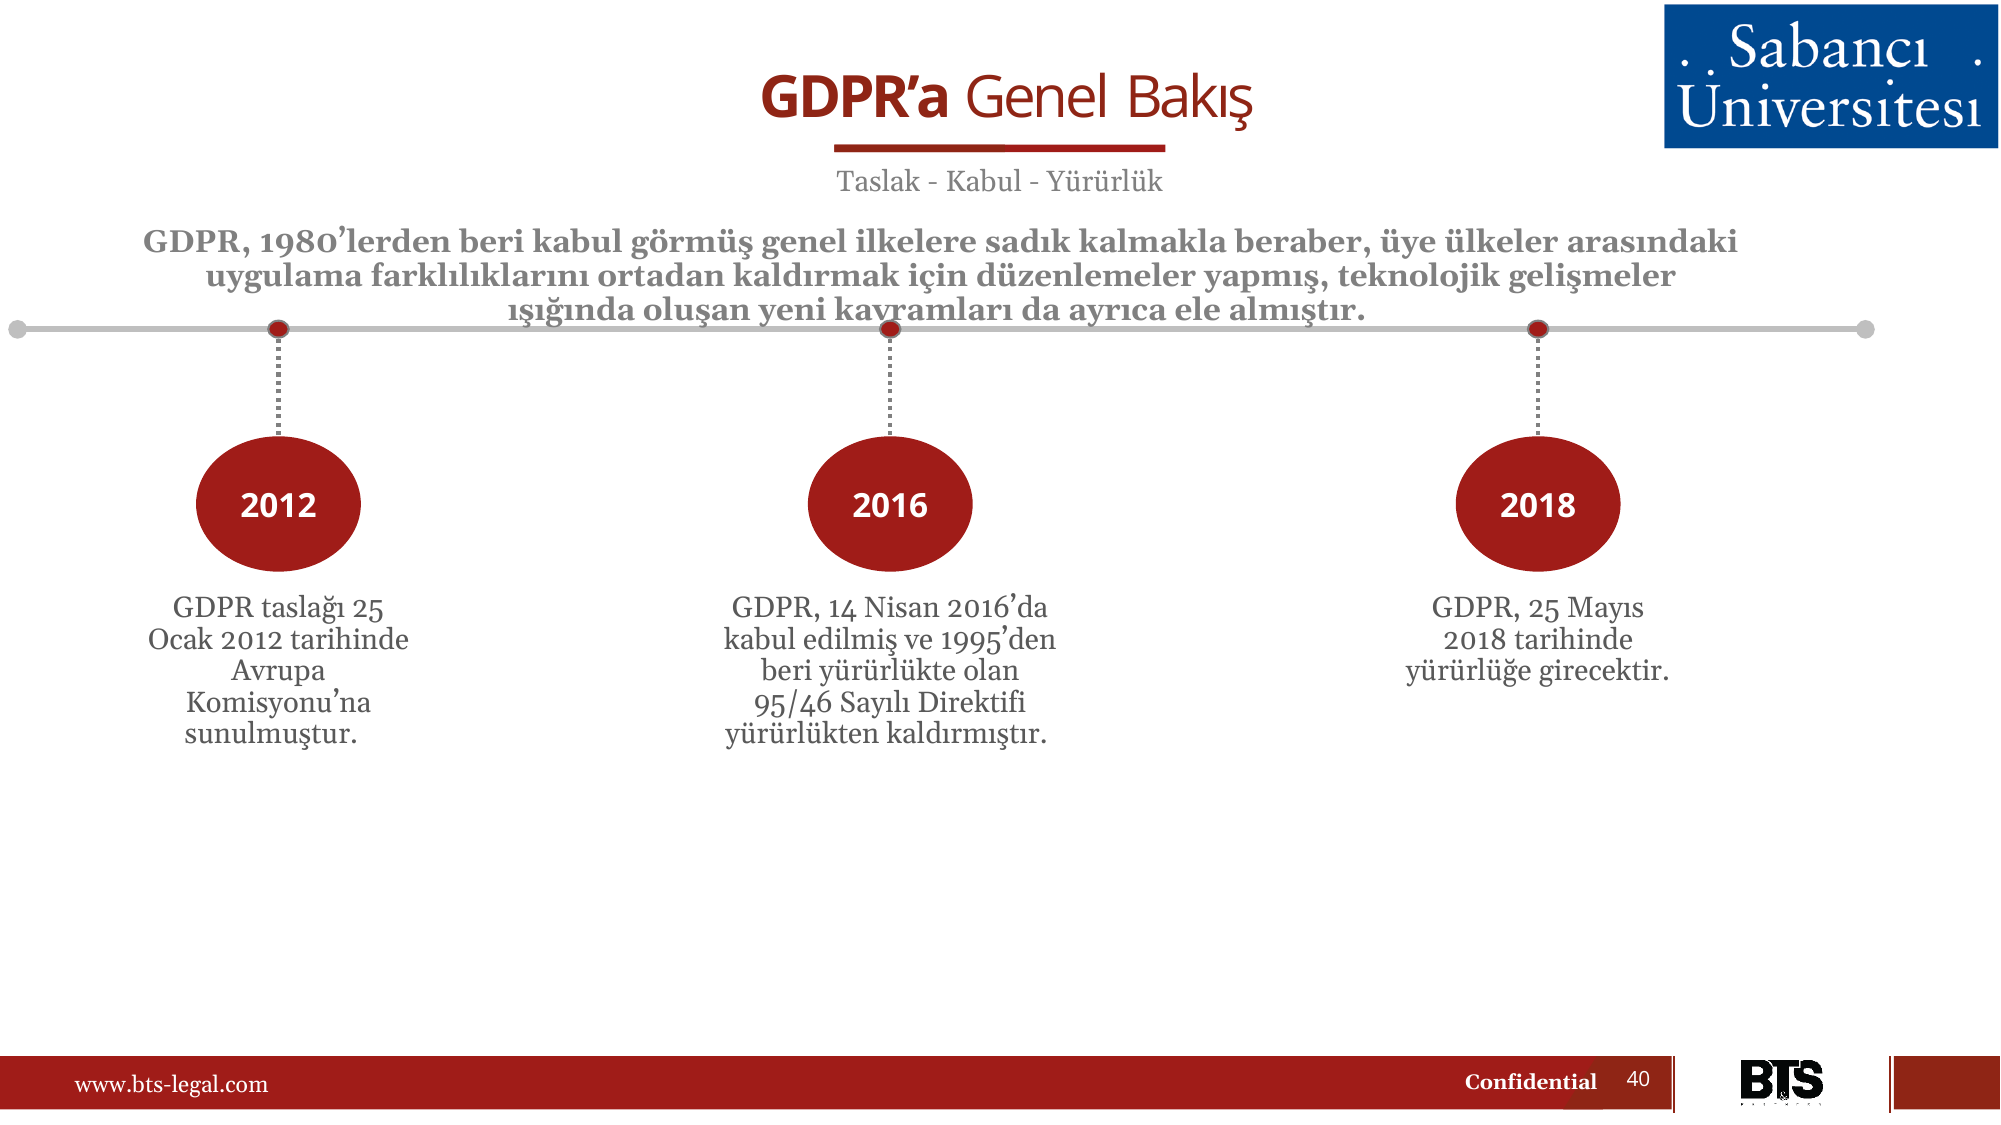

GDPR’a Genel Bakış

Taslak - Kabul - Yürürlük
GDPR, 1980’lerden beri kabul görmüş genel ilkelere sadık kalmakla beraber, üye ülkeler arasındaki uygulama farklılıklarını ortadan kaldırmak için düzenlemeler yapmış, teknolojik gelişmeler ışığında oluşan yeni kavramları da ayrıca ele almıştır.

2012
GDPR taslağı 25 Ocak 2012 tarihinde Avrupa Komisyonu’na sunulmuştur.

2016
GDPR, 14 Nisan 2016’da kabul edilmiş ve 1995’den beri yürürlükte olan 95/46 Sayılı Direktifi yürürlükten kaldırmıştır.

2018
GDPR, 25 Mayıs 2018 tarihinde yürürlüğe girecektir.
40